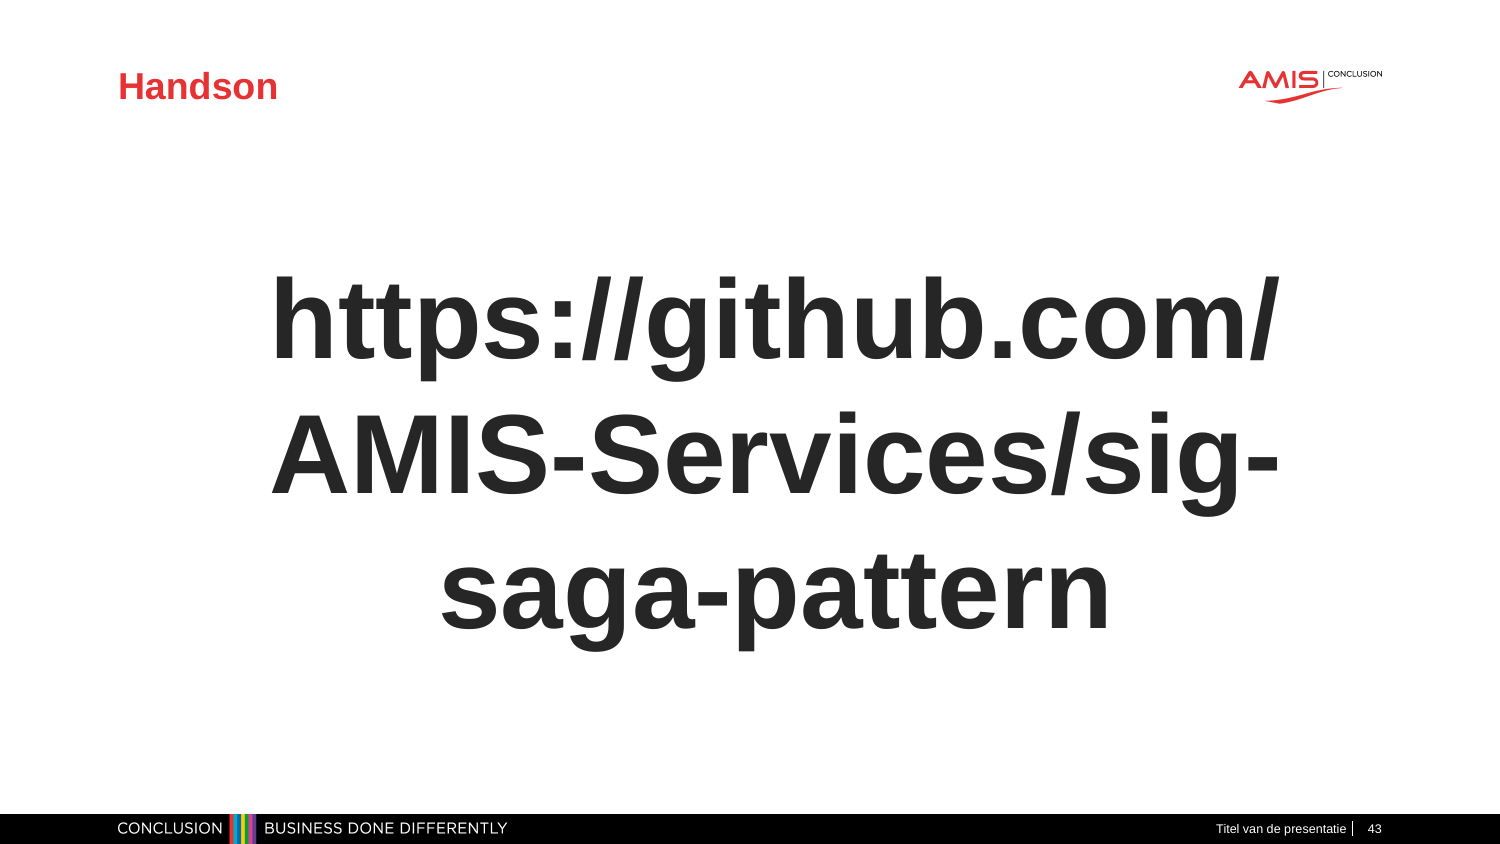

# Handson
https://github.com/AMIS-Services/sig-saga-pattern
Titel van de presentatie
43